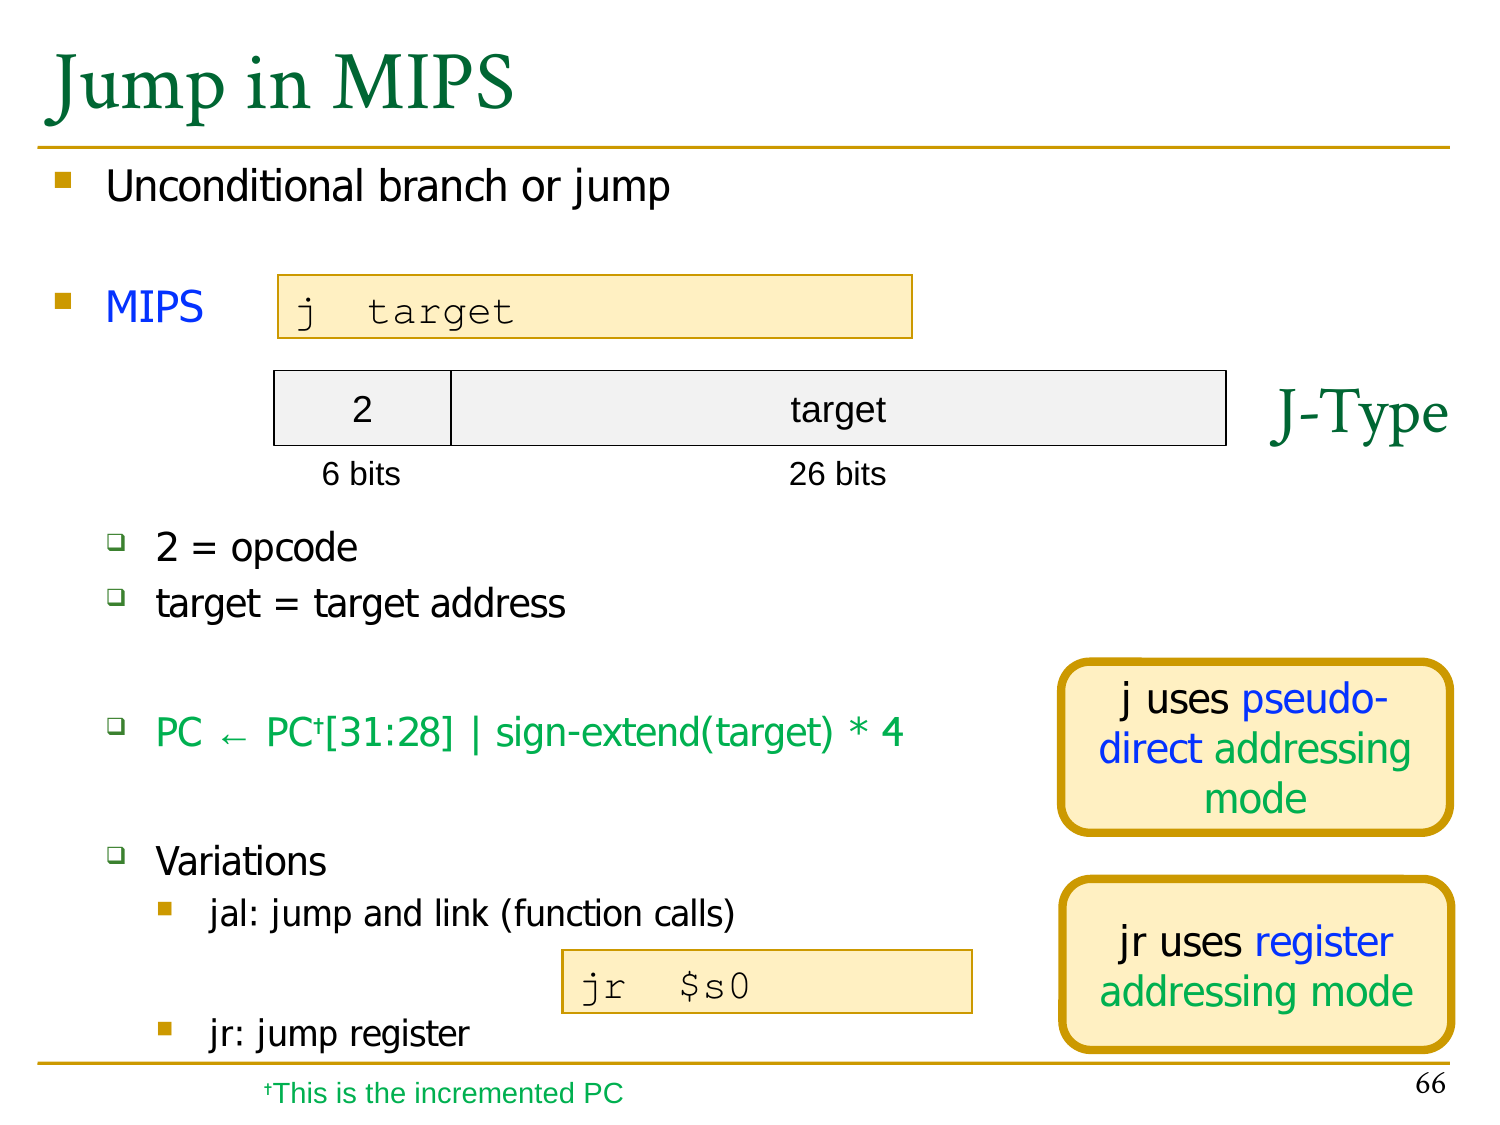

# Jump in MIPS
Unconditional branch or jump

MIPS

2 = opcode
target = target address

PC ← PC✝[31:28] | sign-extend(target) * 4

Variations
jal: jump and link (function calls)

jr: jump register
j  target
J-Type
2
target
6 bits
26 bits
j uses pseudo-direct addressing mode
jr uses register addressing mode
jr  $s0
66
✝This is the incremented PC